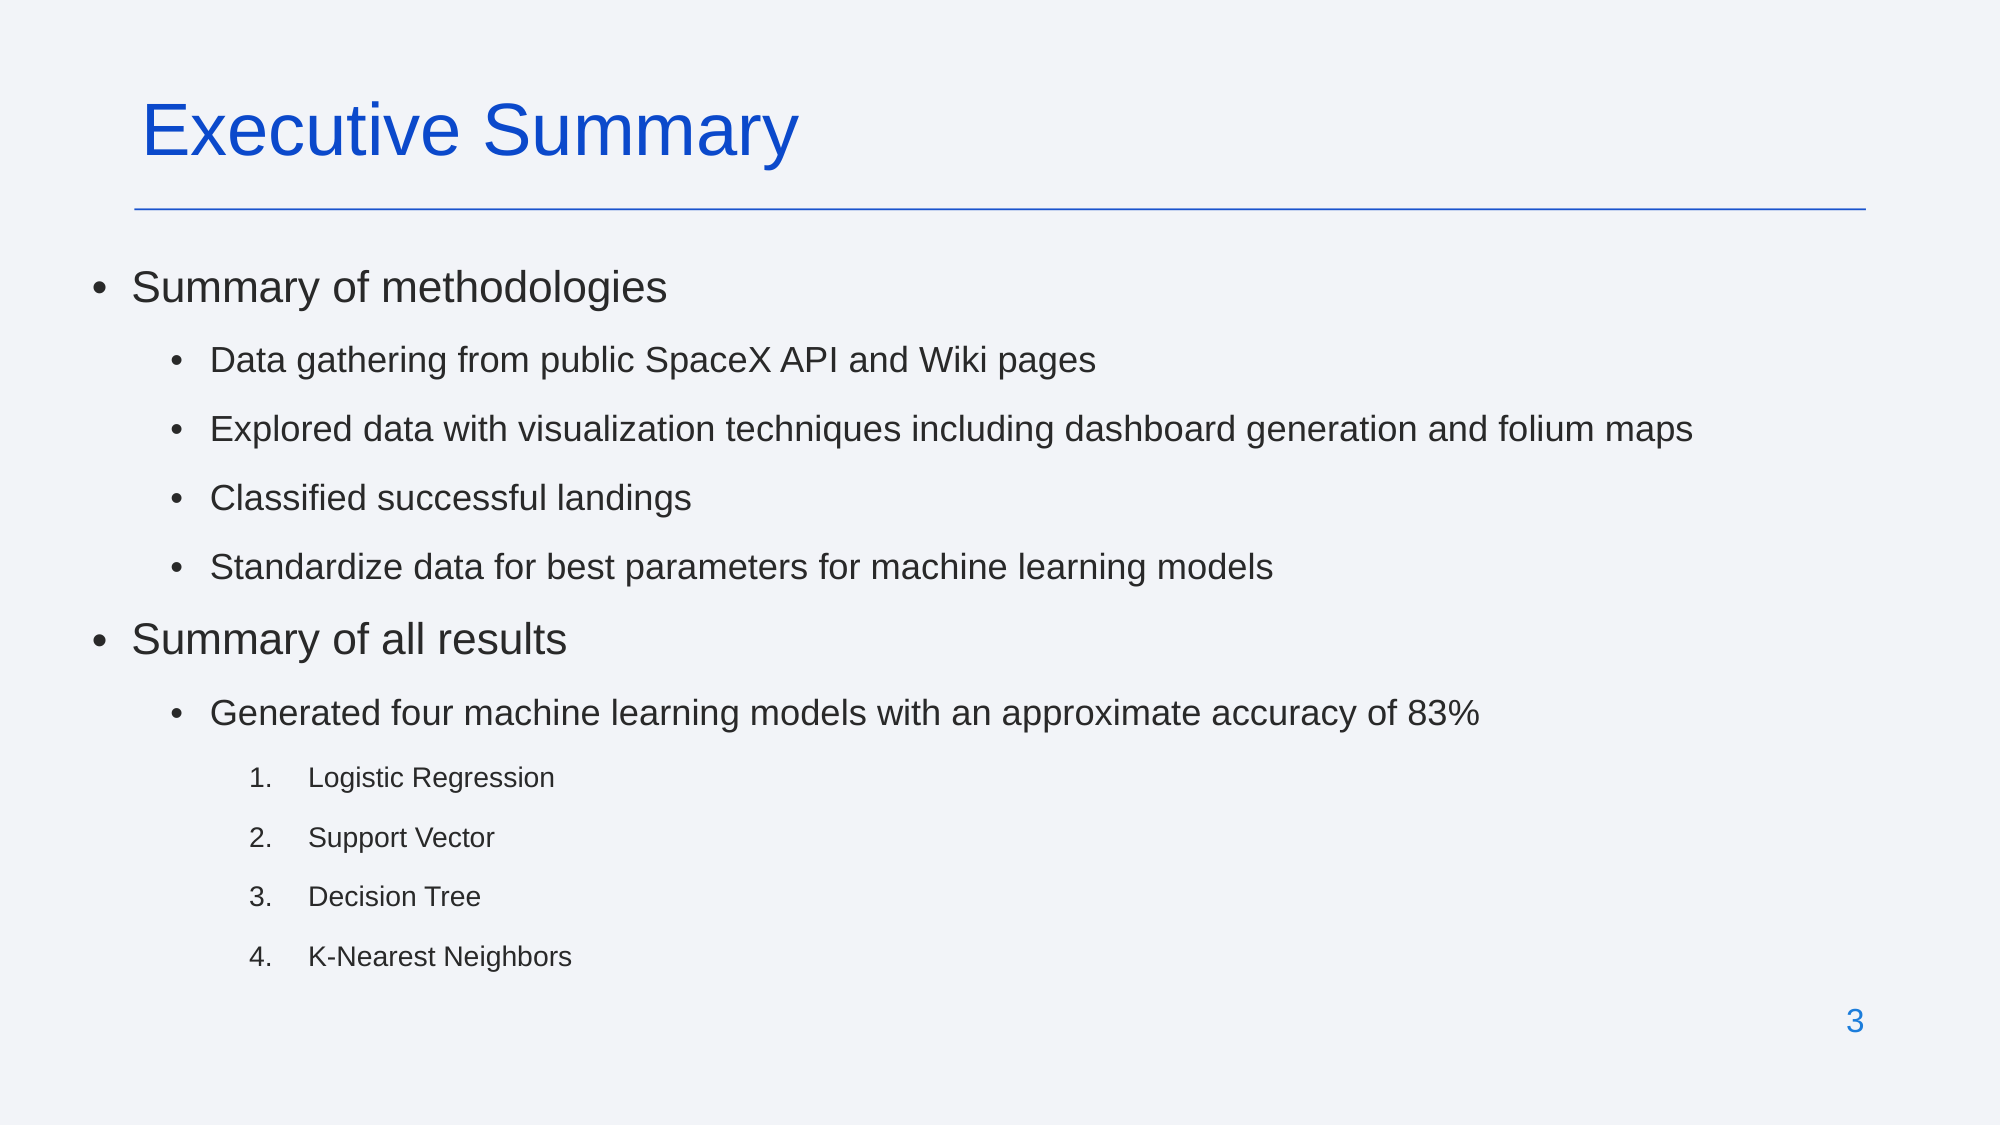

Executive Summary
Summary of methodologies
Data gathering from public SpaceX API and Wiki pages
Explored data with visualization techniques including dashboard generation and folium maps
Classified successful landings
Standardize data for best parameters for machine learning models
Summary of all results
Generated four machine learning models with an approximate accuracy of 83%
Logistic Regression
Support Vector
Decision Tree
K-Nearest Neighbors
3